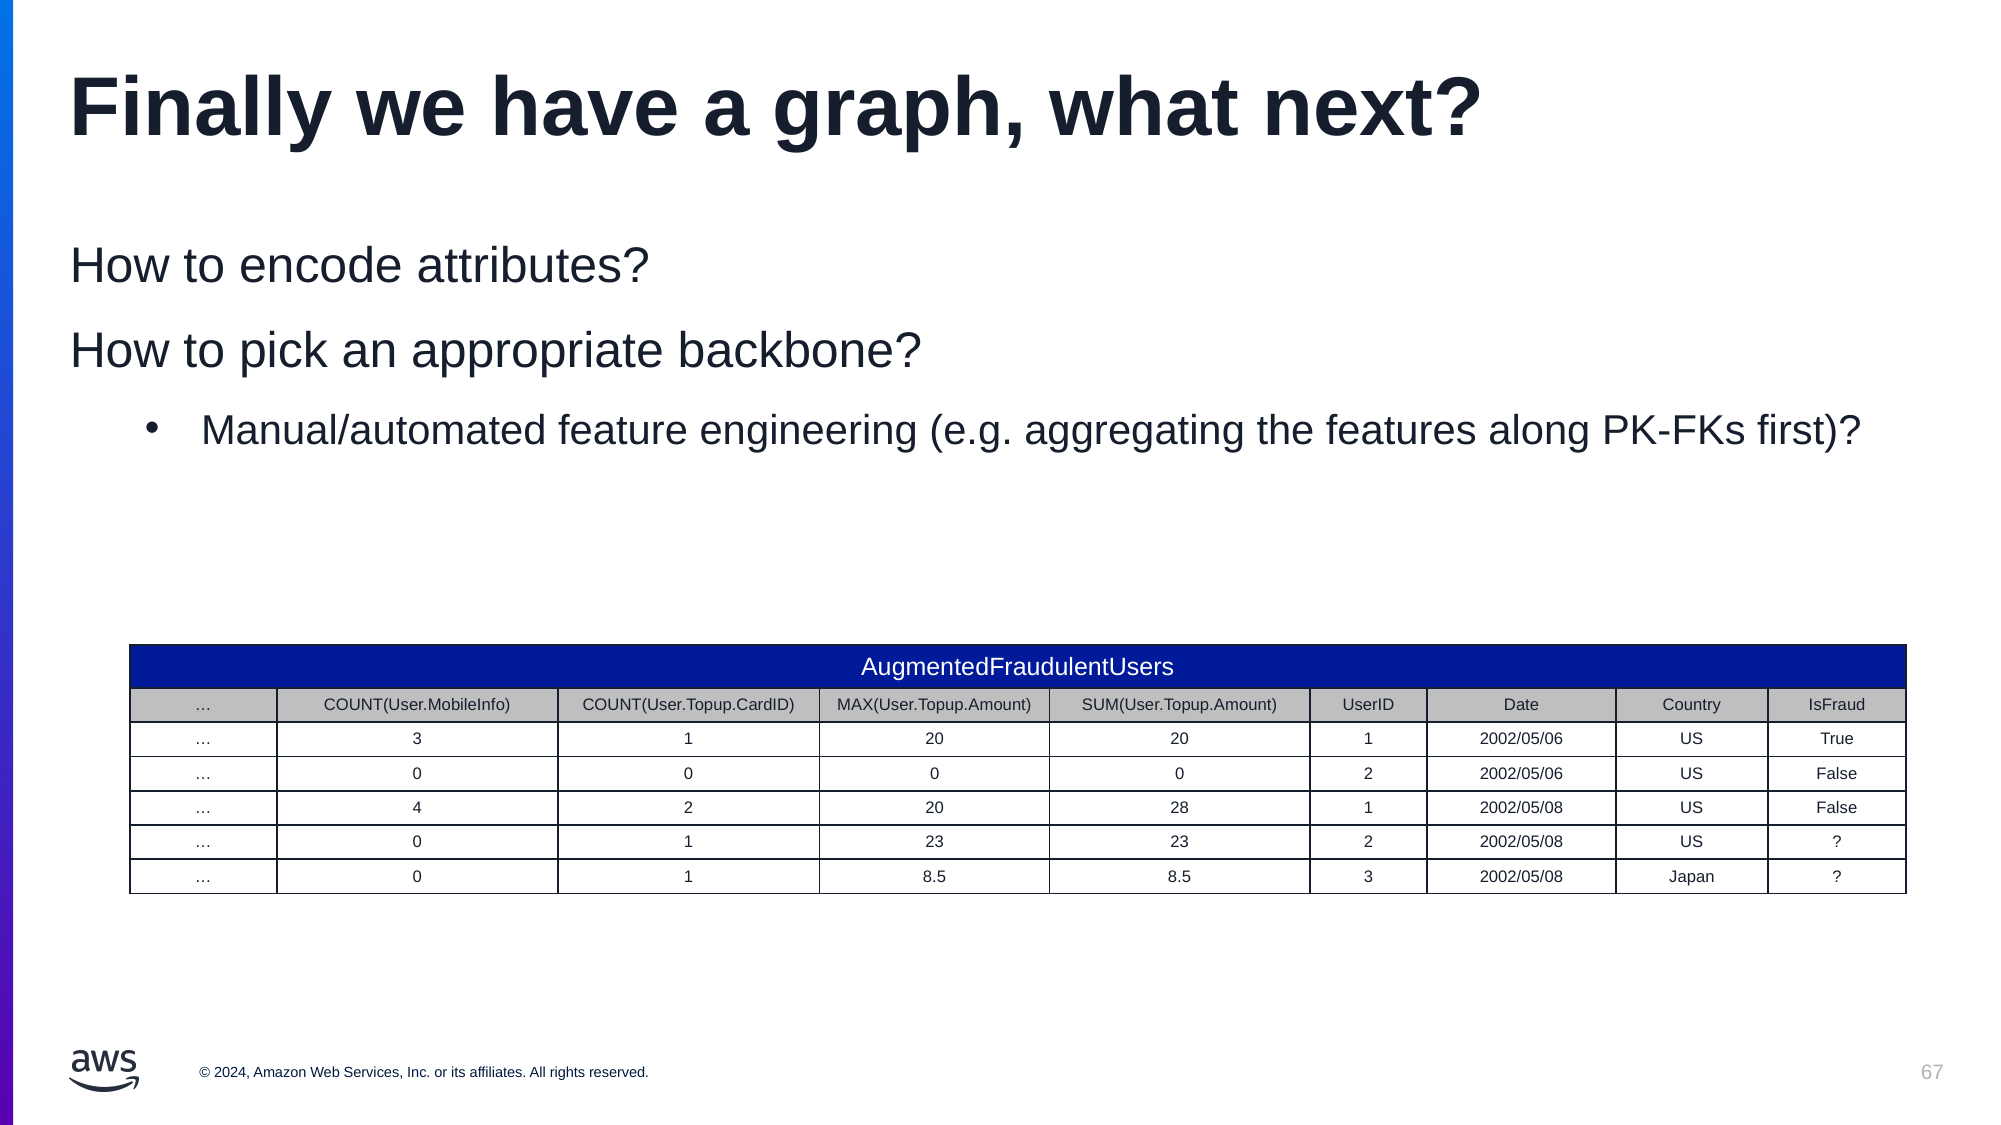

# Finally we have a graph, what next?
How to encode attributes?
How to pick an appropriate backbone?
Manual/automated feature engineering (e.g. aggregating the features along PK-FKs first)?
| AugmentedFraudulentUsers |  |  |  |  | FraudulentUsers |  |  |  |
| --- | --- | --- | --- | --- | --- | --- | --- | --- |
| … | COUNT(User.MobileInfo) | COUNT(User.Topup.CardID) | MAX(User.Topup.Amount) | SUM(User.Topup.Amount) | UserID | Date | Country | IsFraud |
| … | 3 | 1 | 20 | 20 | 1 | 2002/05/06 | US | True |
| … | 0 | 0 | 0 | 0 | 2 | 2002/05/06 | US | False |
| … | 4 | 2 | 20 | 28 | 1 | 2002/05/08 | US | False |
| … | 0 | 1 | 23 | 23 | 2 | 2002/05/08 | US | ? |
| … | 0 | 1 | 8.5 | 8.5 | 3 | 2002/05/08 | Japan | ? |
67